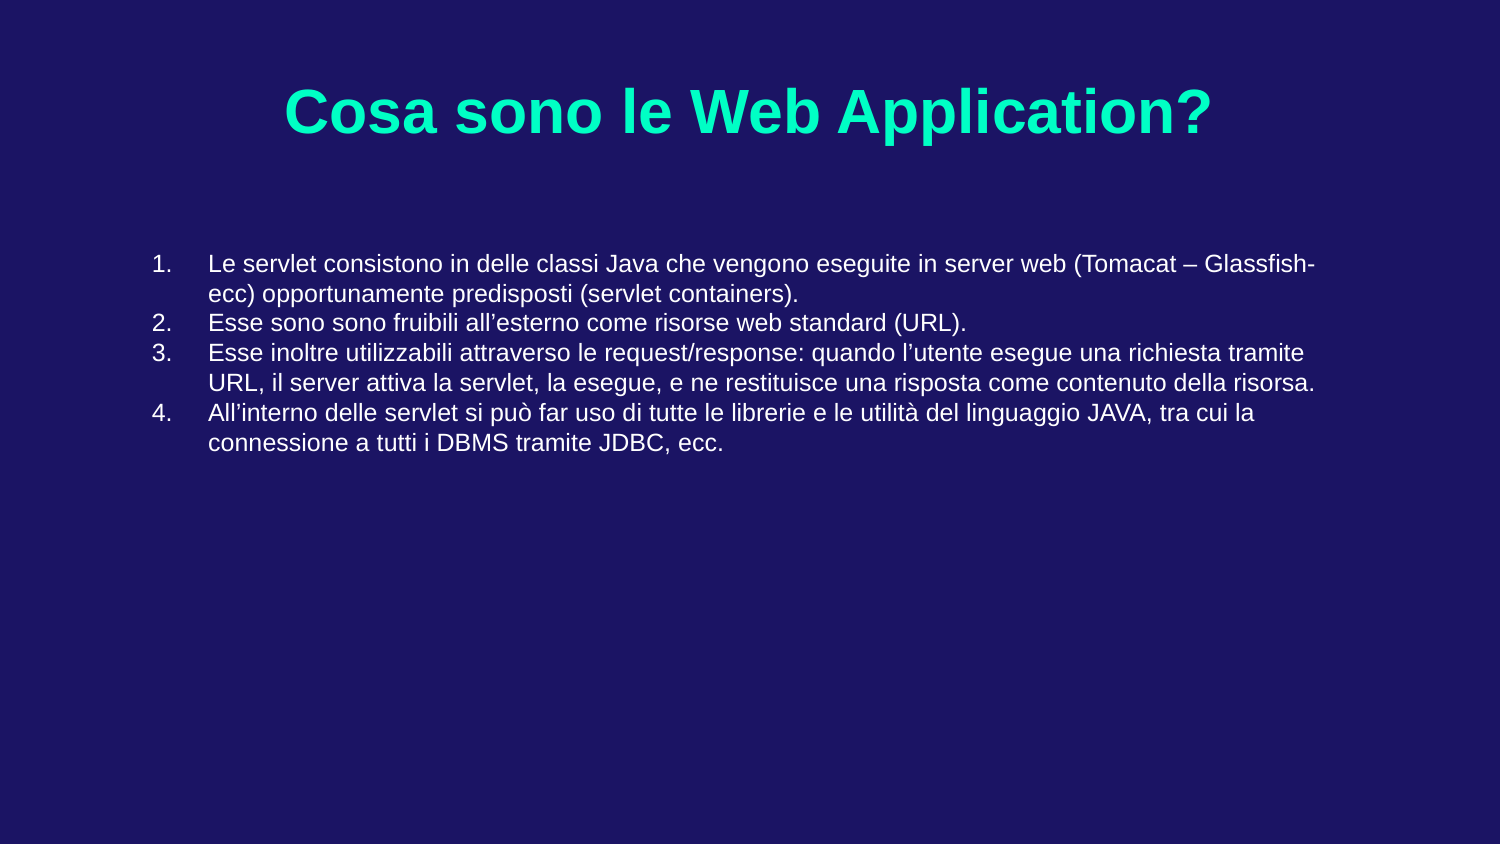

# Cosa sono le Web Application?
Le servlet consistono in delle classi Java che vengono eseguite in server web (Tomacat – Glassfish- ecc) opportunamente predisposti (servlet containers).
Esse sono sono fruibili all’esterno come risorse web standard (URL).
Esse inoltre utilizzabili attraverso le request/response: quando l’utente esegue una richiesta tramite URL, il server attiva la servlet, la esegue, e ne restituisce una risposta come contenuto della risorsa.
All’interno delle servlet si può far uso di tutte le librerie e le utilità del linguaggio JAVA, tra cui la connessione a tutti i DBMS tramite JDBC, ecc.